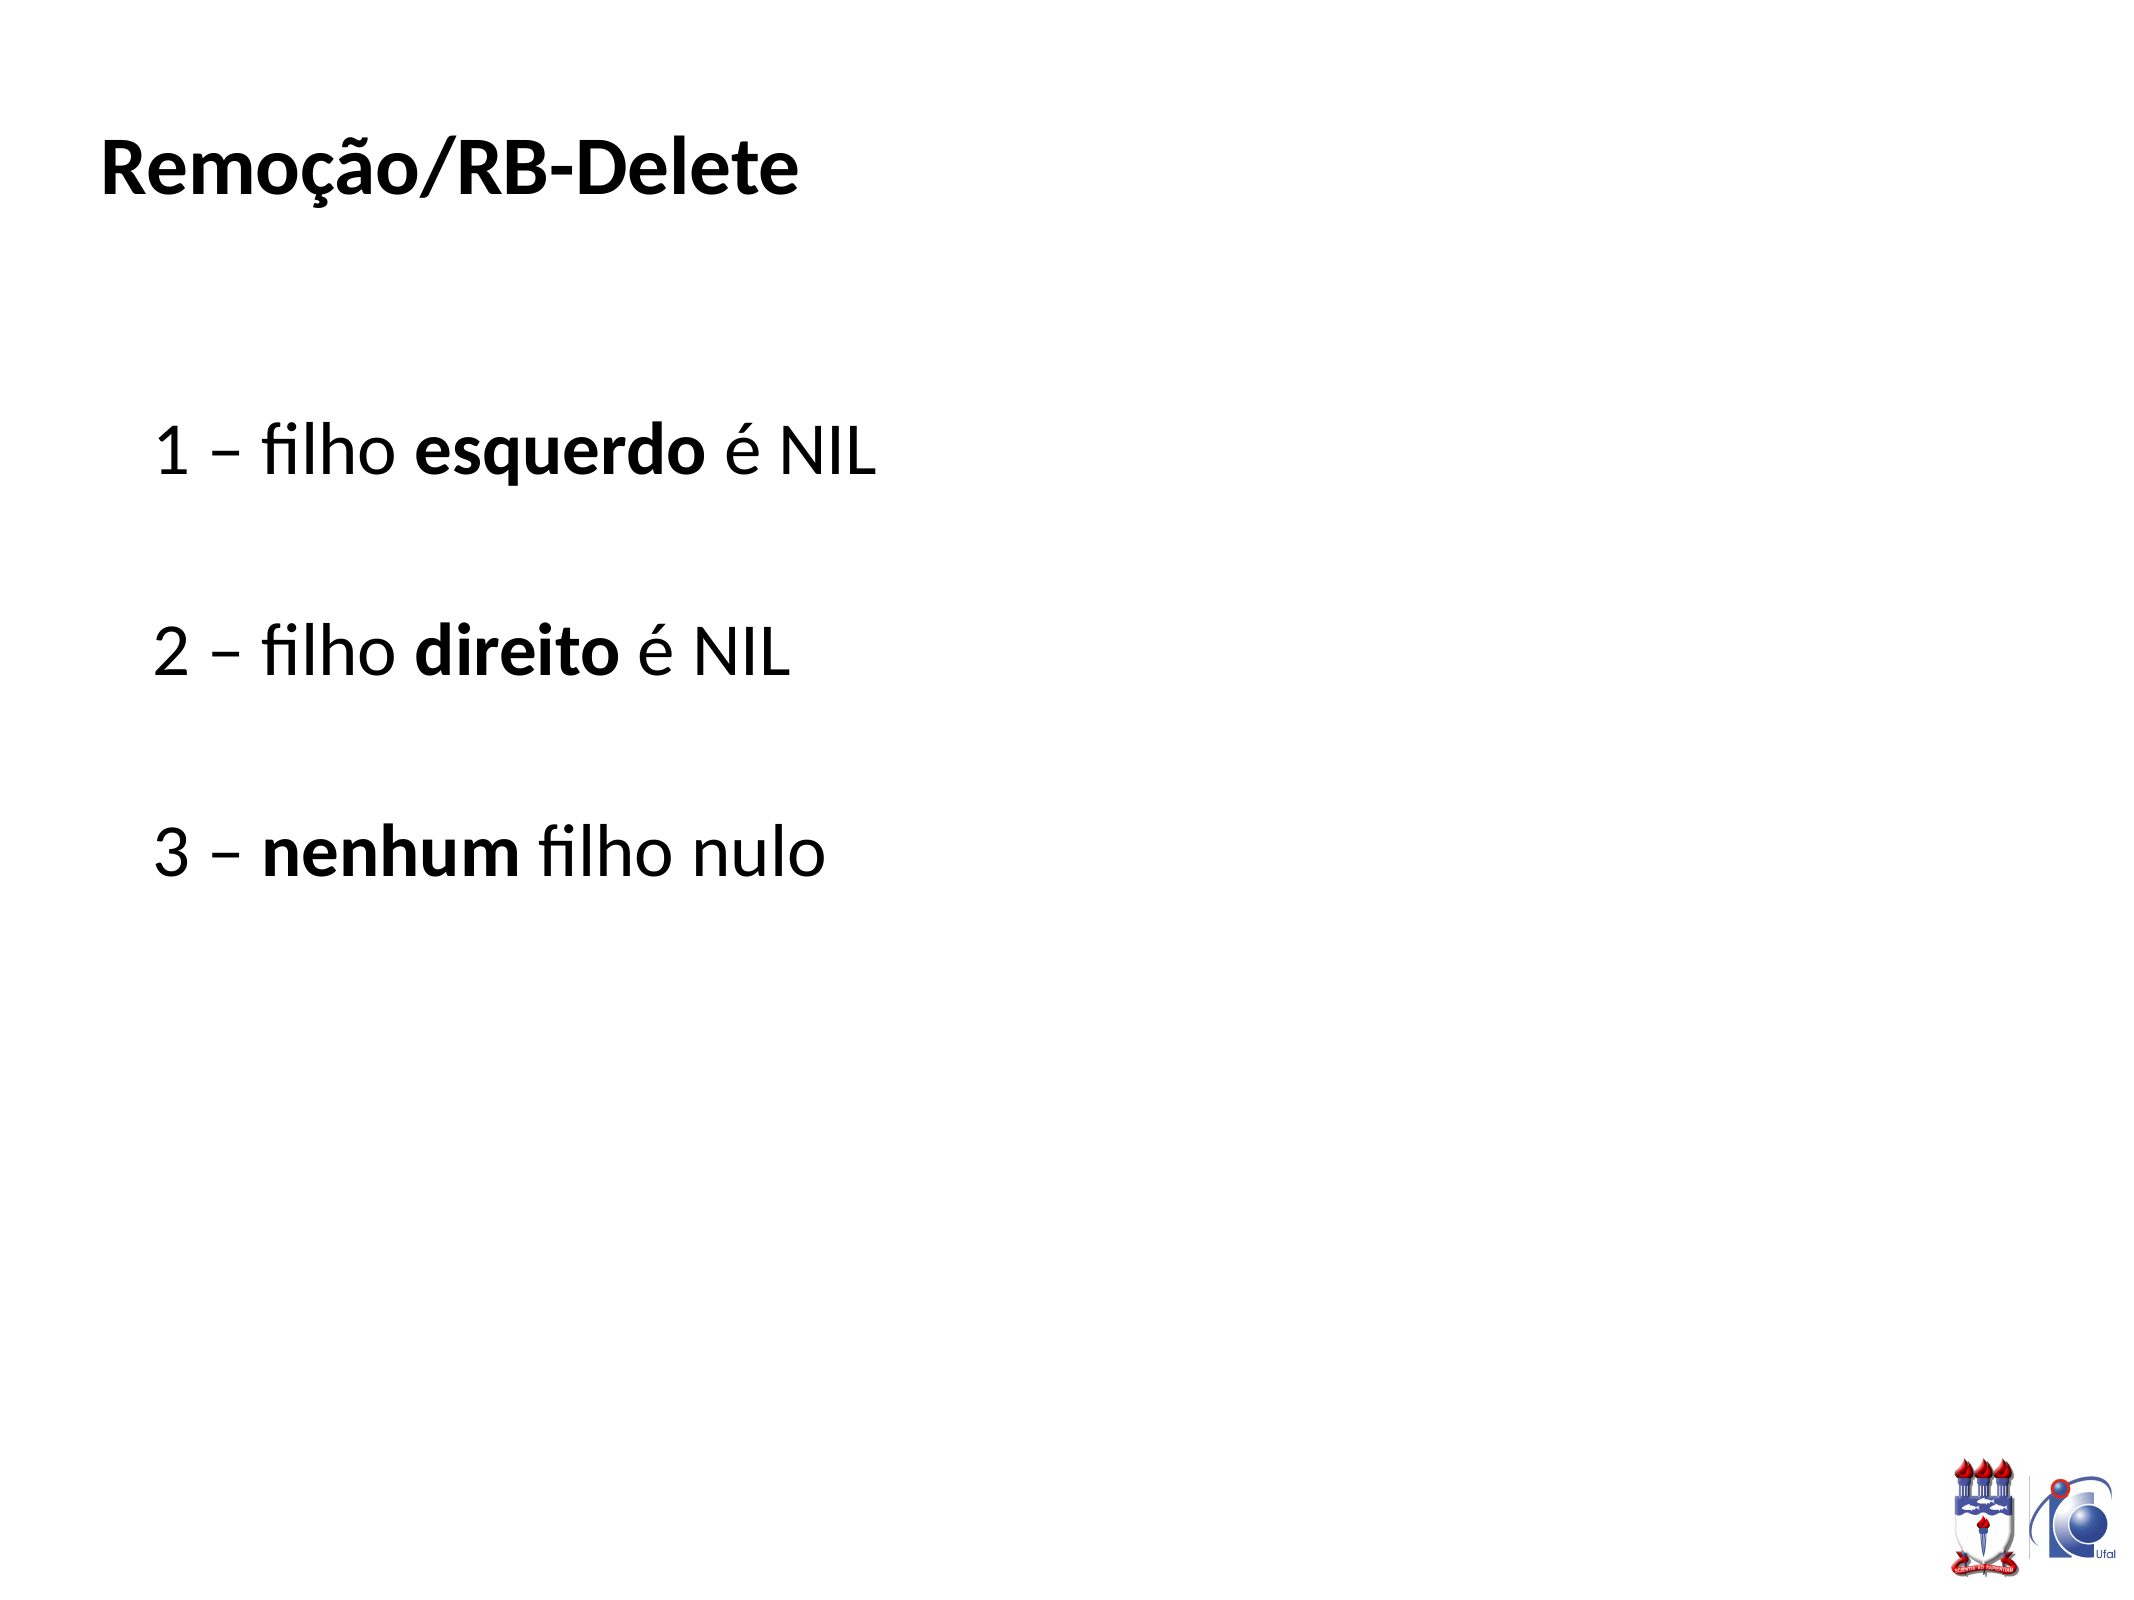

# Remoção/RB-Delete
1 – filho esquerdo é NIL
2 – filho direito é NIL
3 – nenhum filho nulo